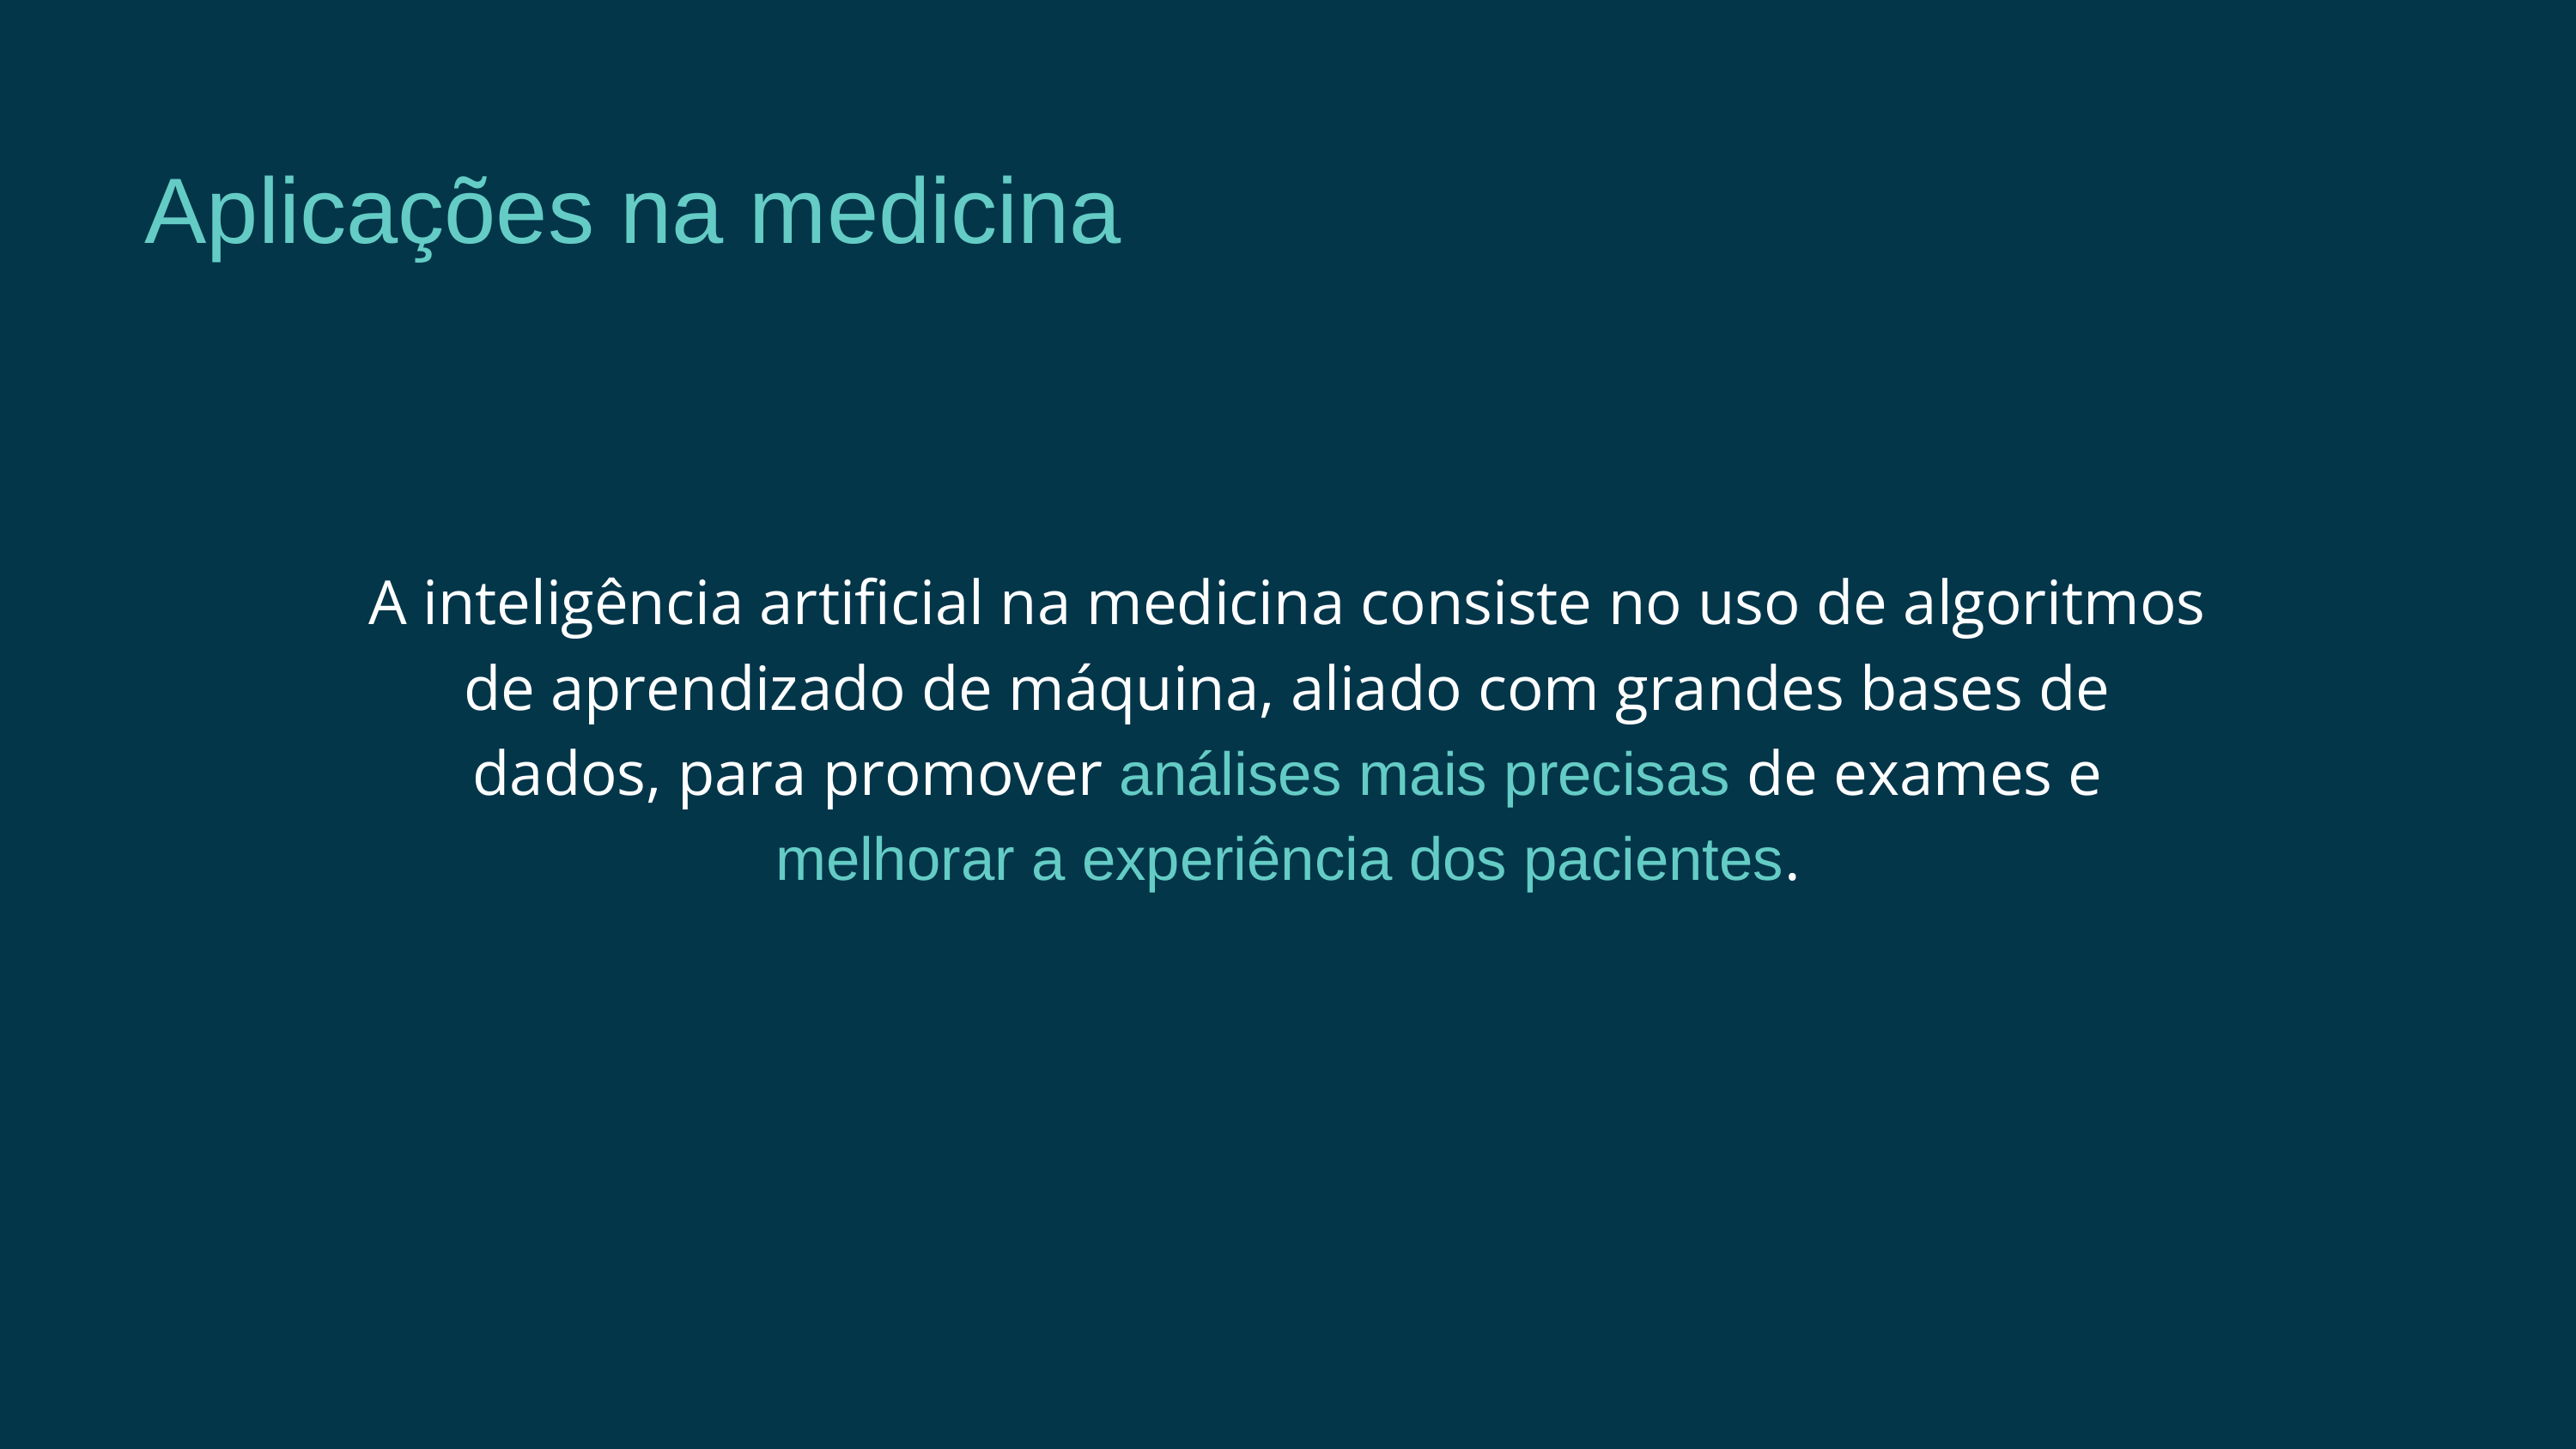

Aplicações na medicina
A inteligência artificial na medicina consiste no uso de algoritmos de aprendizado de máquina, aliado com grandes bases de dados, para promover análises mais precisas de exames e melhorar a experiência dos pacientes.